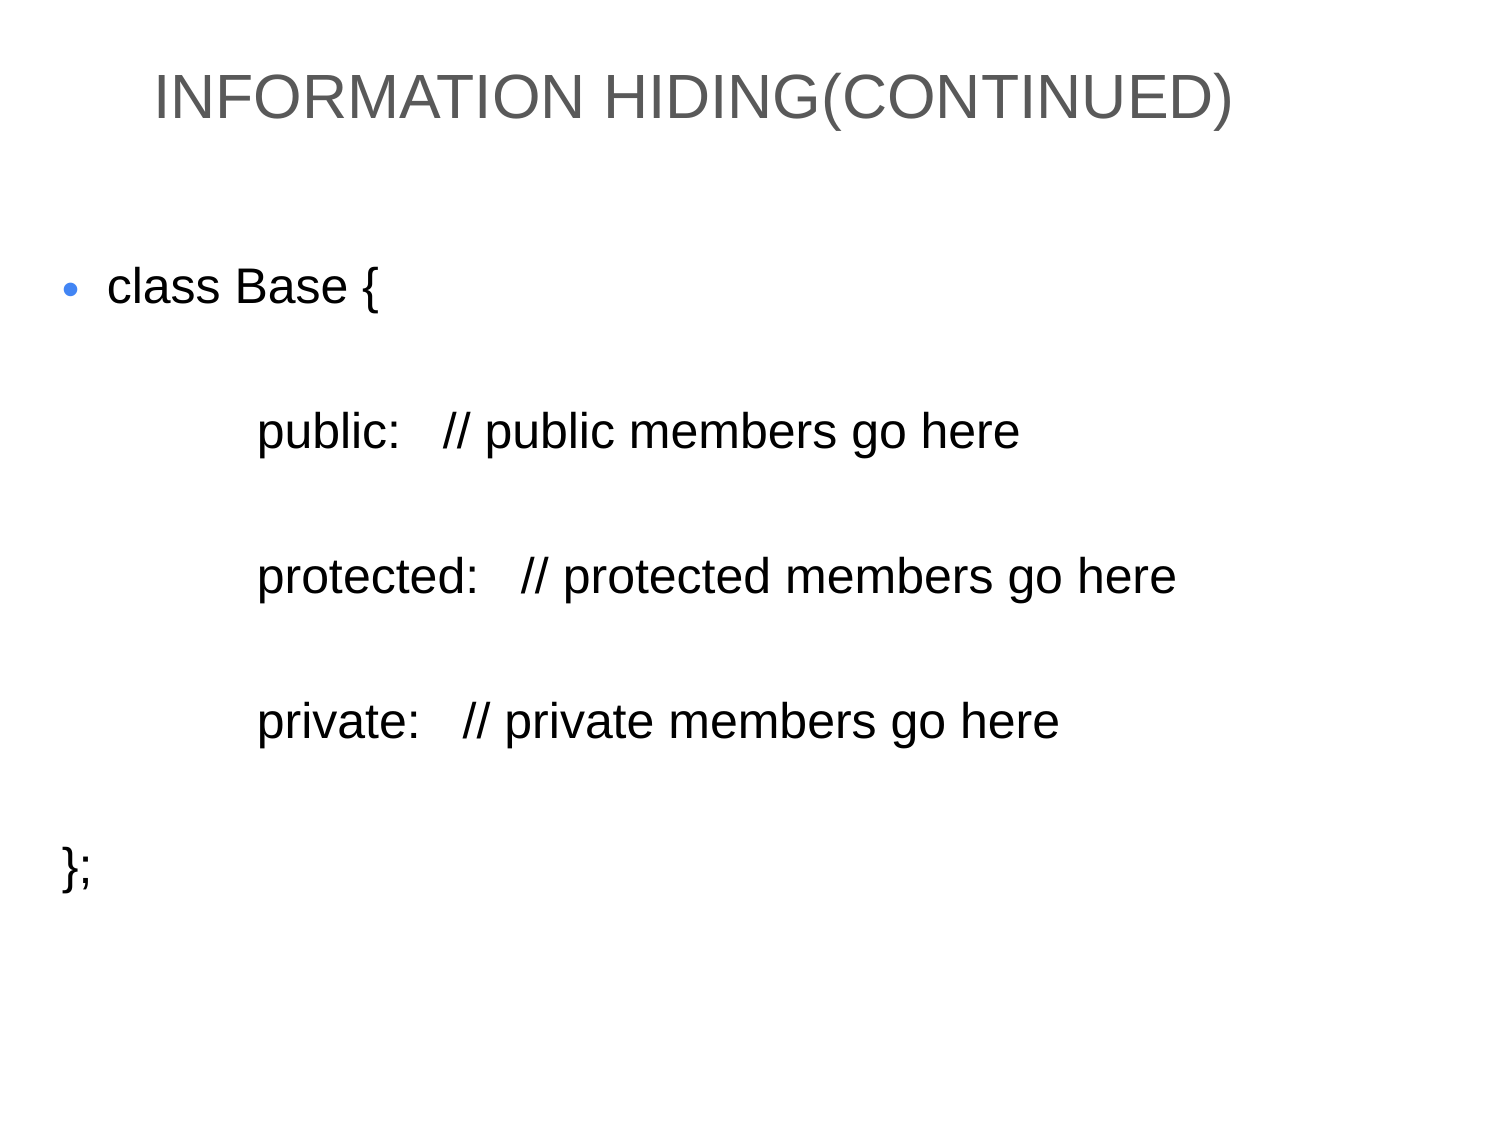

# Information hiding(continued)
class Base {

		public:   // public members go here

		protected:   // protected members go here

		private:   // private members go here

};
28